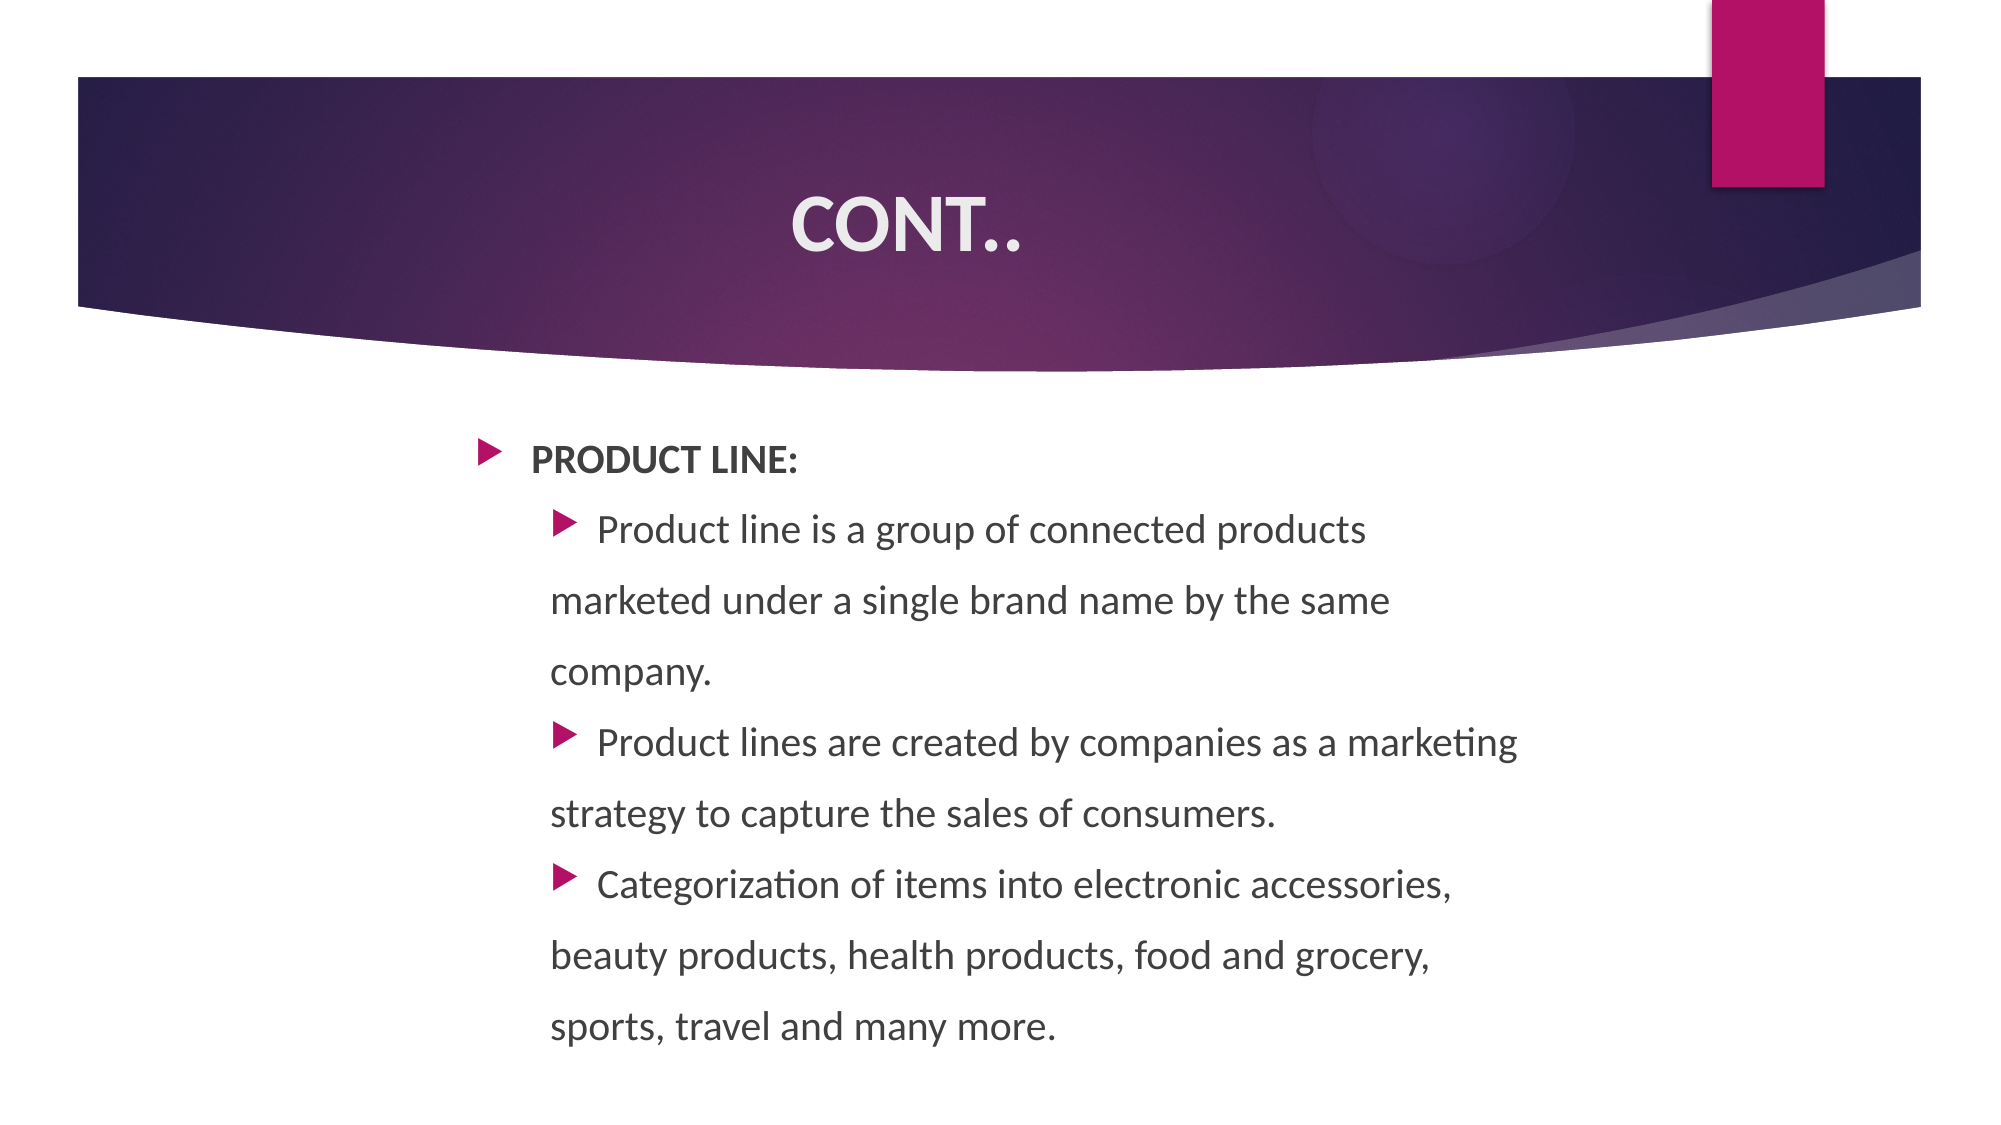

# CONT..
PRODUCT LINE:
Product line is a group of connected products
marketed under a single brand name by the same
company.
Product lines are created by companies as a marketing
strategy to capture the sales of consumers.
Categorization of items into electronic accessories,
beauty products, health products, food and grocery,
sports, travel and many more.